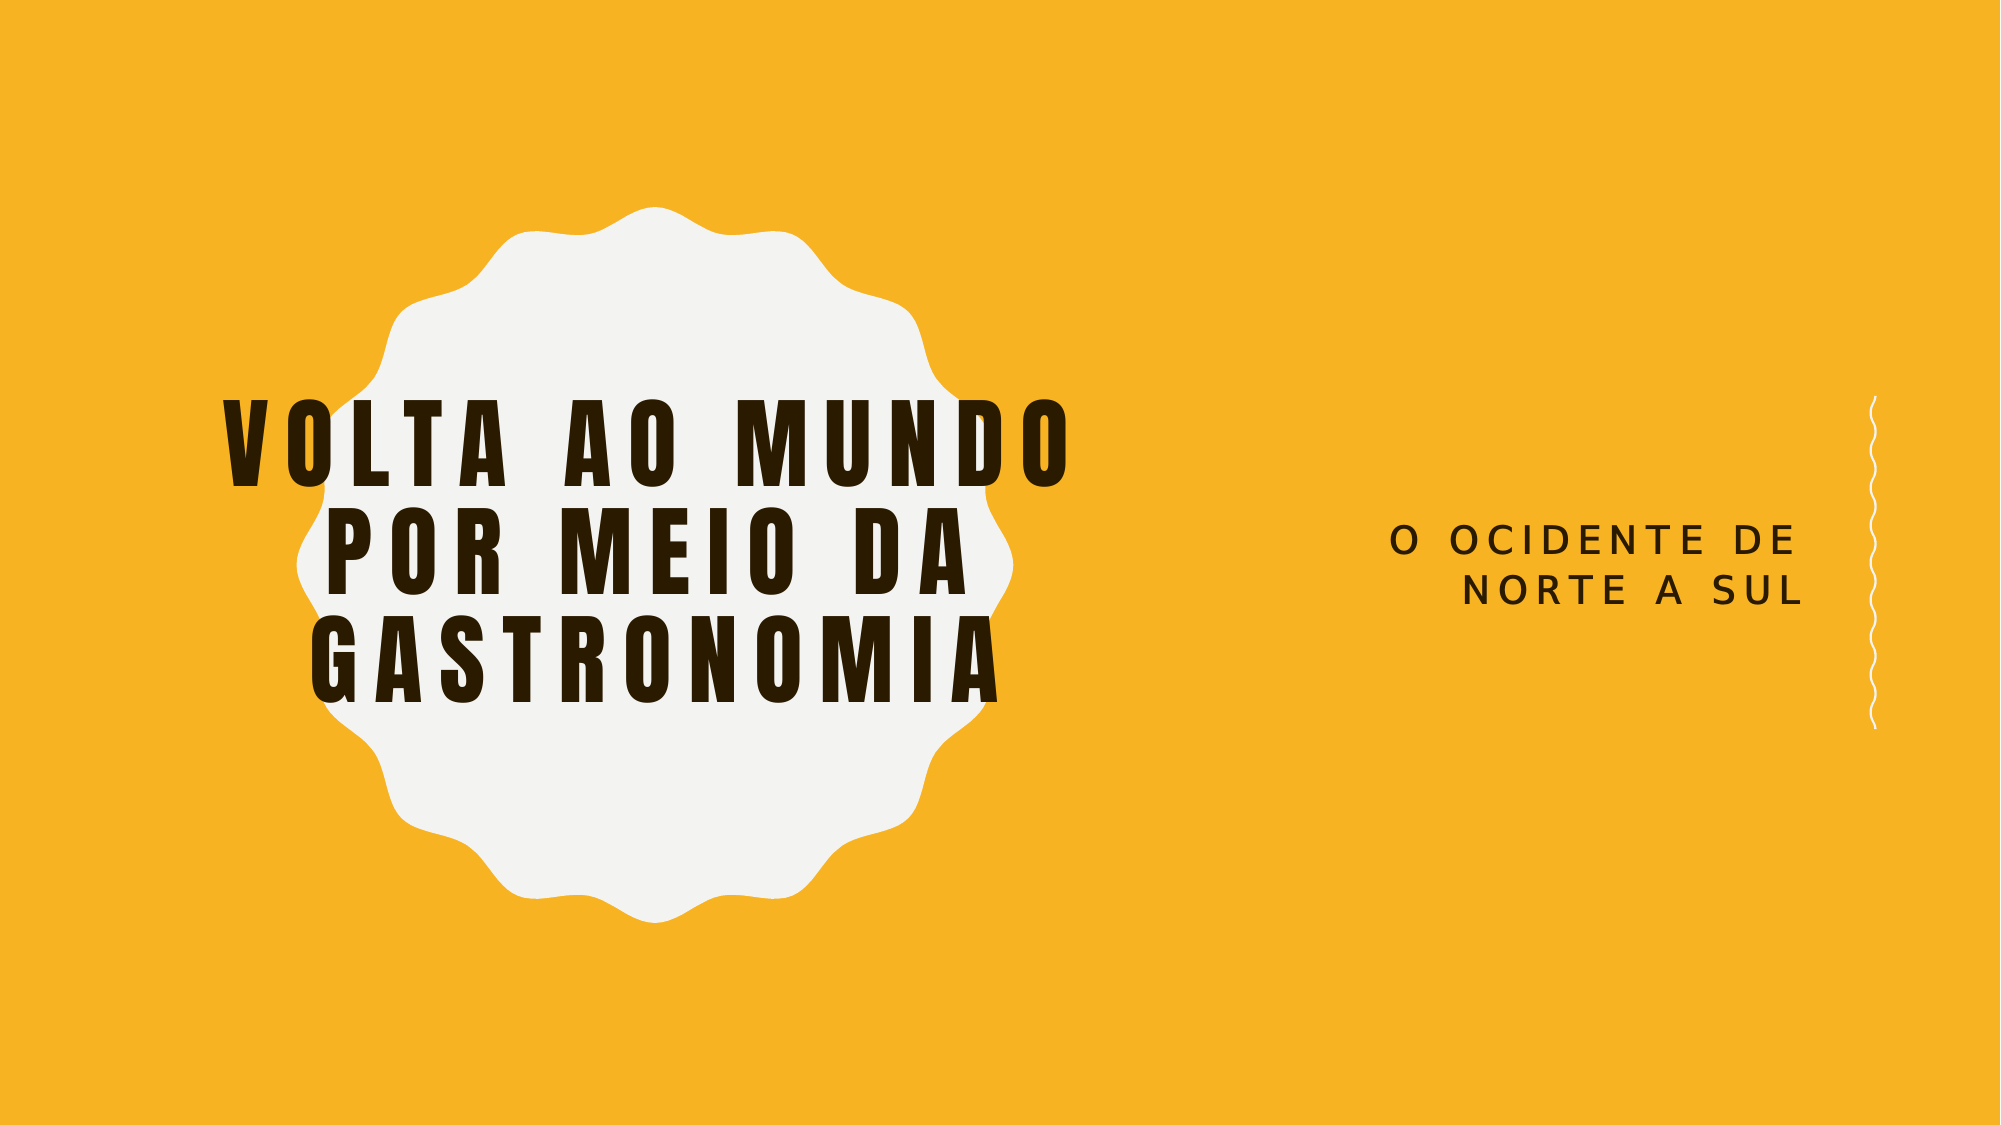

# Volta ao mundo por meio da gastronomia
O Ocidente de Norte a Sul